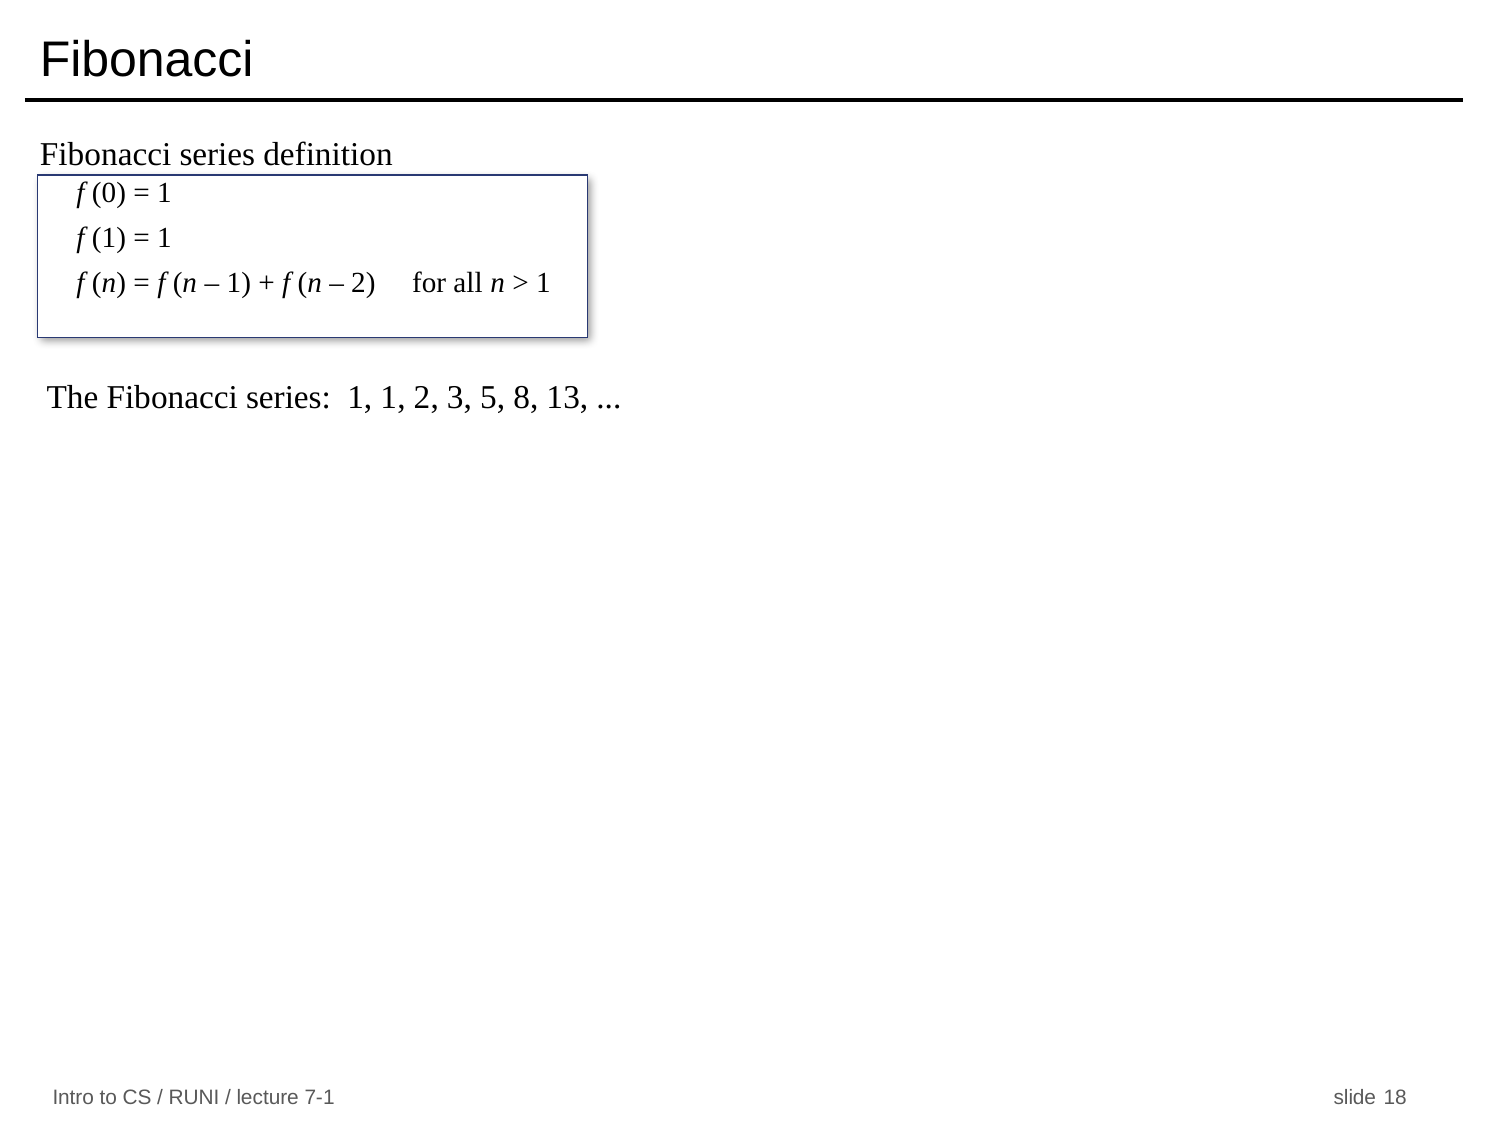

# Fibonacci
Fibonacci series definition
The Fibonacci series:  1, 1, 2, 3, 5, 8, 13, ...
f (0) = 1
f (1) = 1
f (n) = f (n – 1) + f (n – 2)     for all n > 1